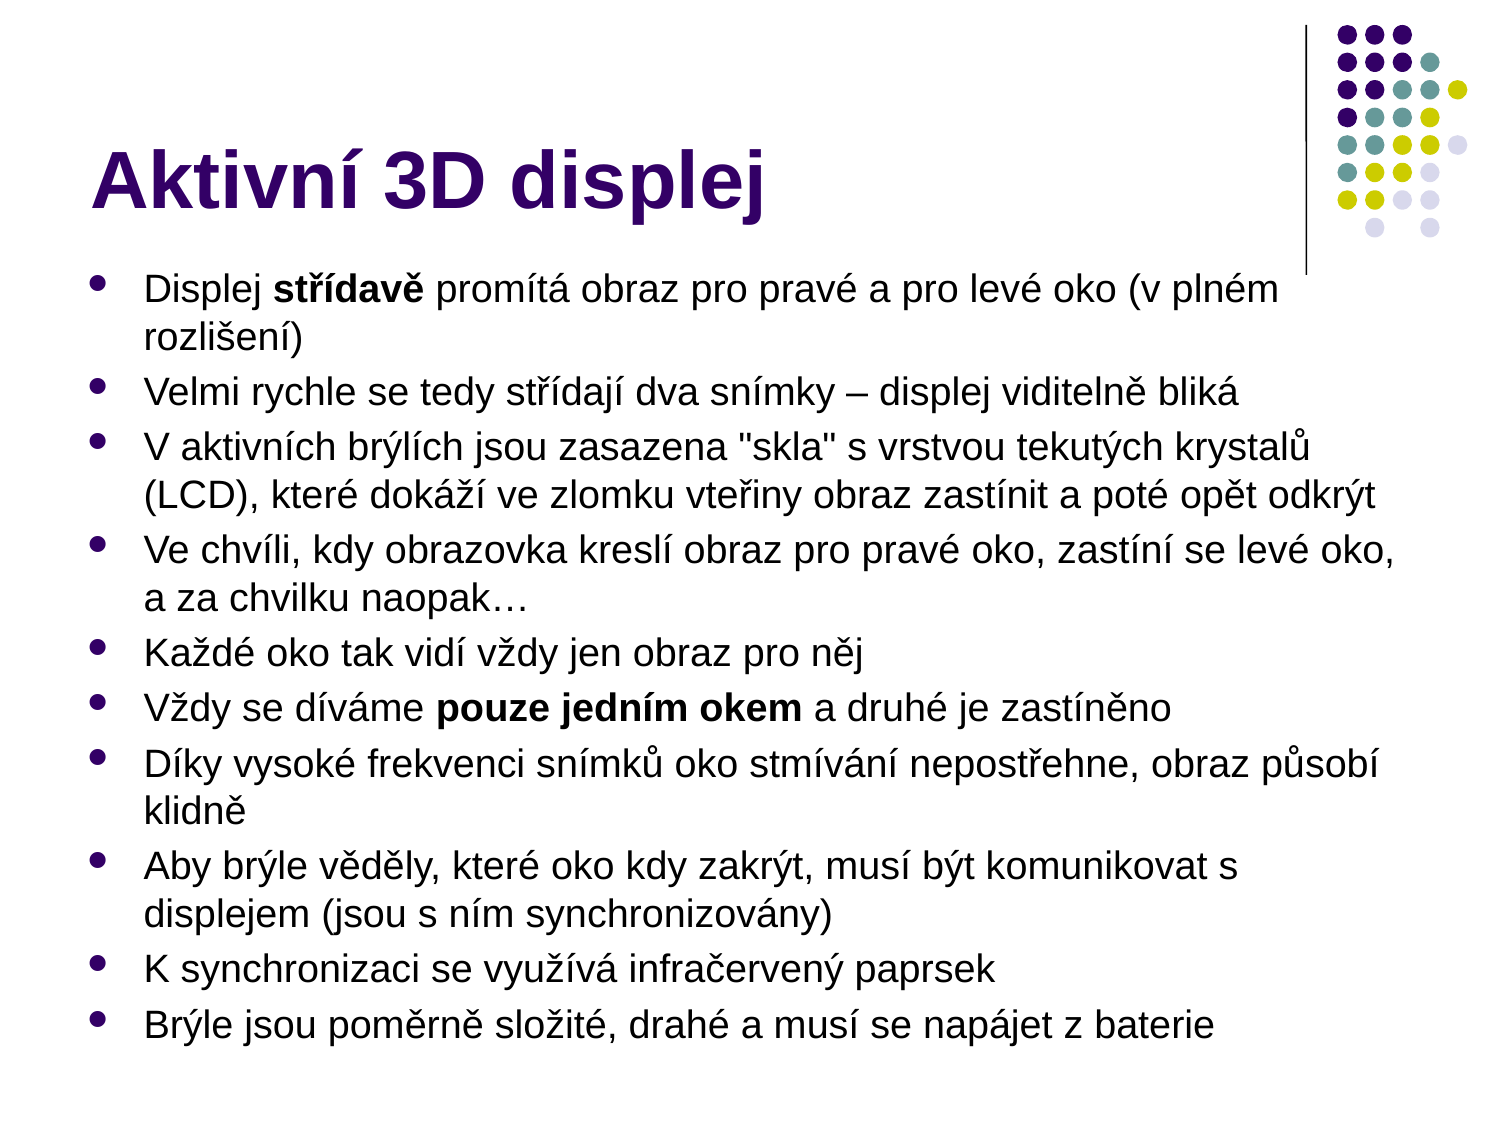

# Aktivní 3D displej
Displej střídavě promítá obraz pro pravé a pro levé oko (v plném rozlišení)
Velmi rychle se tedy střídají dva snímky – displej viditelně bliká
V aktivních brýlích jsou zasazena "skla" s vrstvou tekutých krystalů (LCD), které dokáží ve zlomku vteřiny obraz zastínit a poté opět odkrýt
Ve chvíli, kdy obrazovka kreslí obraz pro pravé oko, zastíní se levé oko, a za chvilku naopak…
Každé oko tak vidí vždy jen obraz pro něj
Vždy se díváme pouze jedním okem a druhé je zastíněno
Díky vysoké frekvenci snímků oko stmívání nepostřehne, obraz působí klidně
Aby brýle věděly, které oko kdy zakrýt, musí být komunikovat s displejem (jsou s ním synchronizovány)
K synchronizaci se využívá infračervený paprsek
Brýle jsou poměrně složité, drahé a musí se napájet z baterie